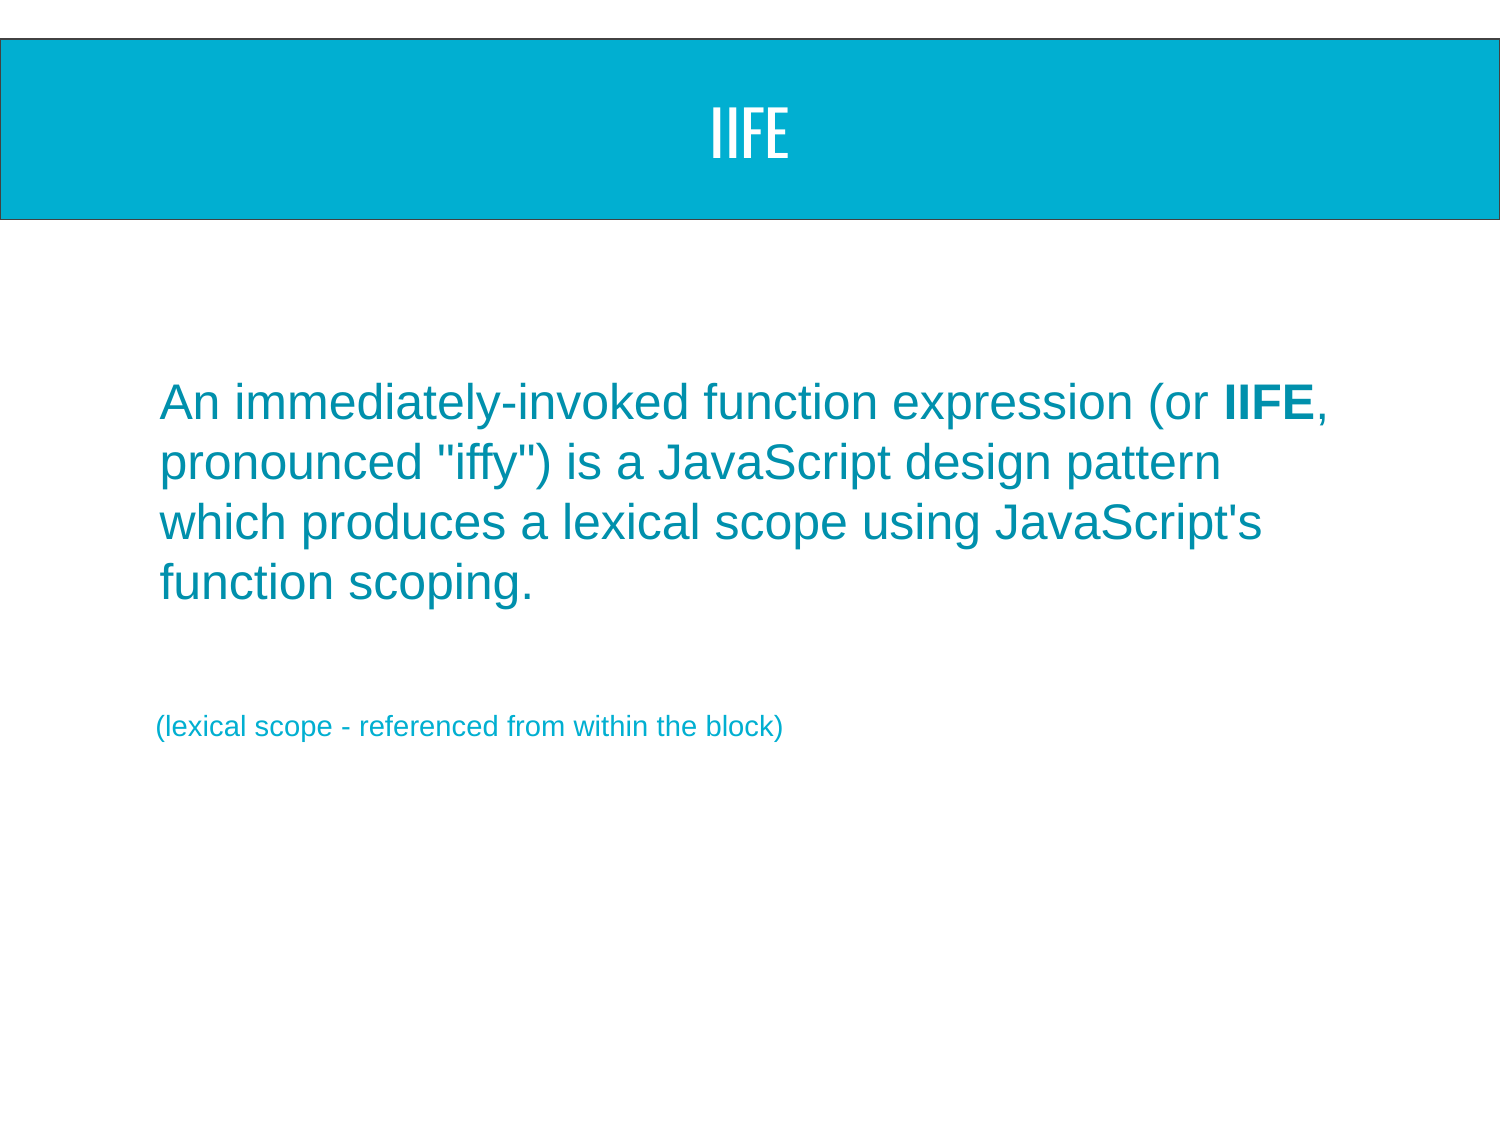

IIFE
IIFE

An immediately-invoked function expression (or IIFE, pronounced "iffy") is a JavaScript design pattern which produces a lexical scope using JavaScript's function scoping.
(lexical scope - referenced from within the block)